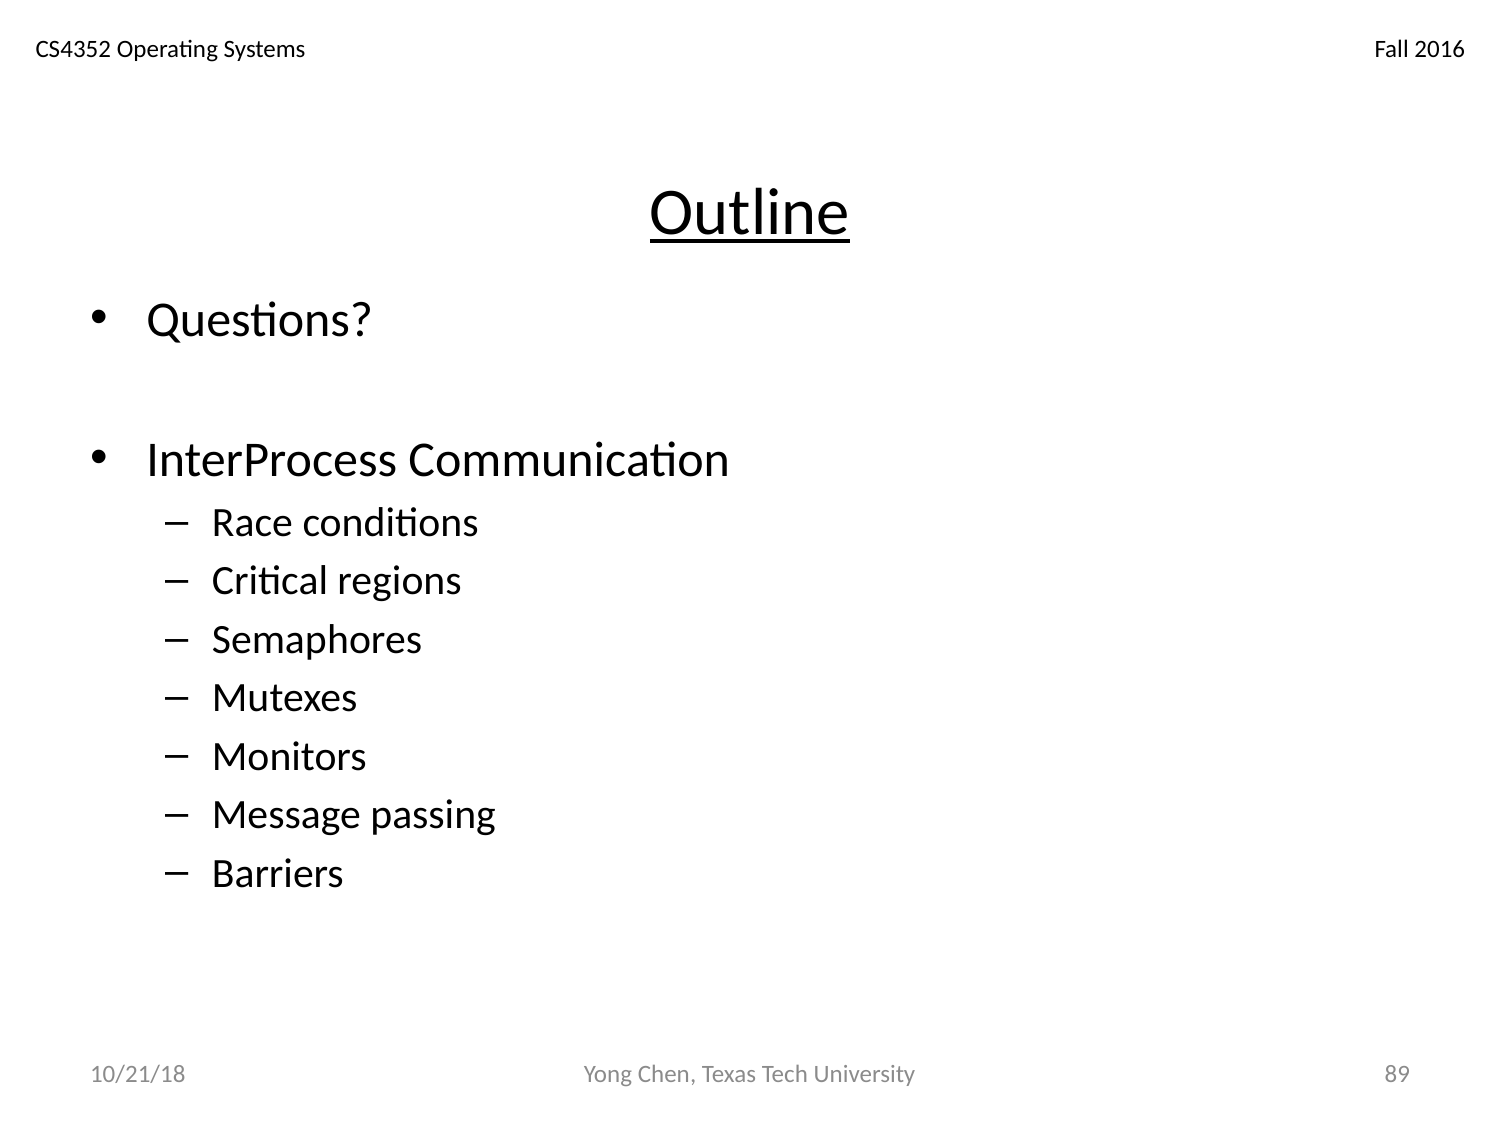

# Outline
Questions?

InterProcess Communication
Race conditions
Critical regions
Semaphores
Mutexes
Monitors
Message passing
Barriers

10/21/18
Yong Chen, Texas Tech University
89